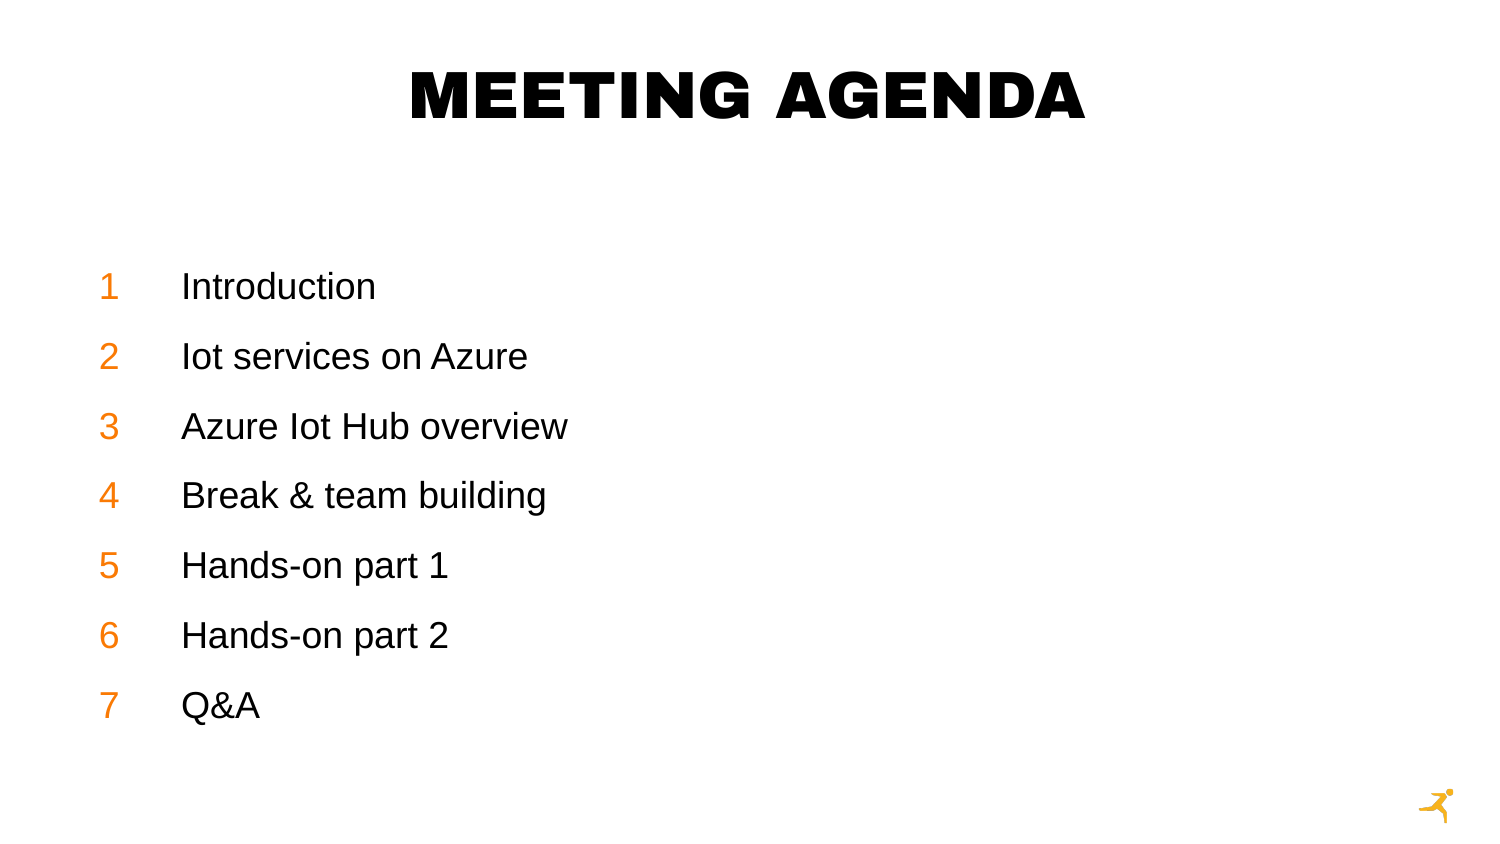

# Meeting agenda
Introduction
Iot services on Azure
Azure Iot Hub overview
Break & team building
Hands-on part 1
Hands-on part 2
Q&A